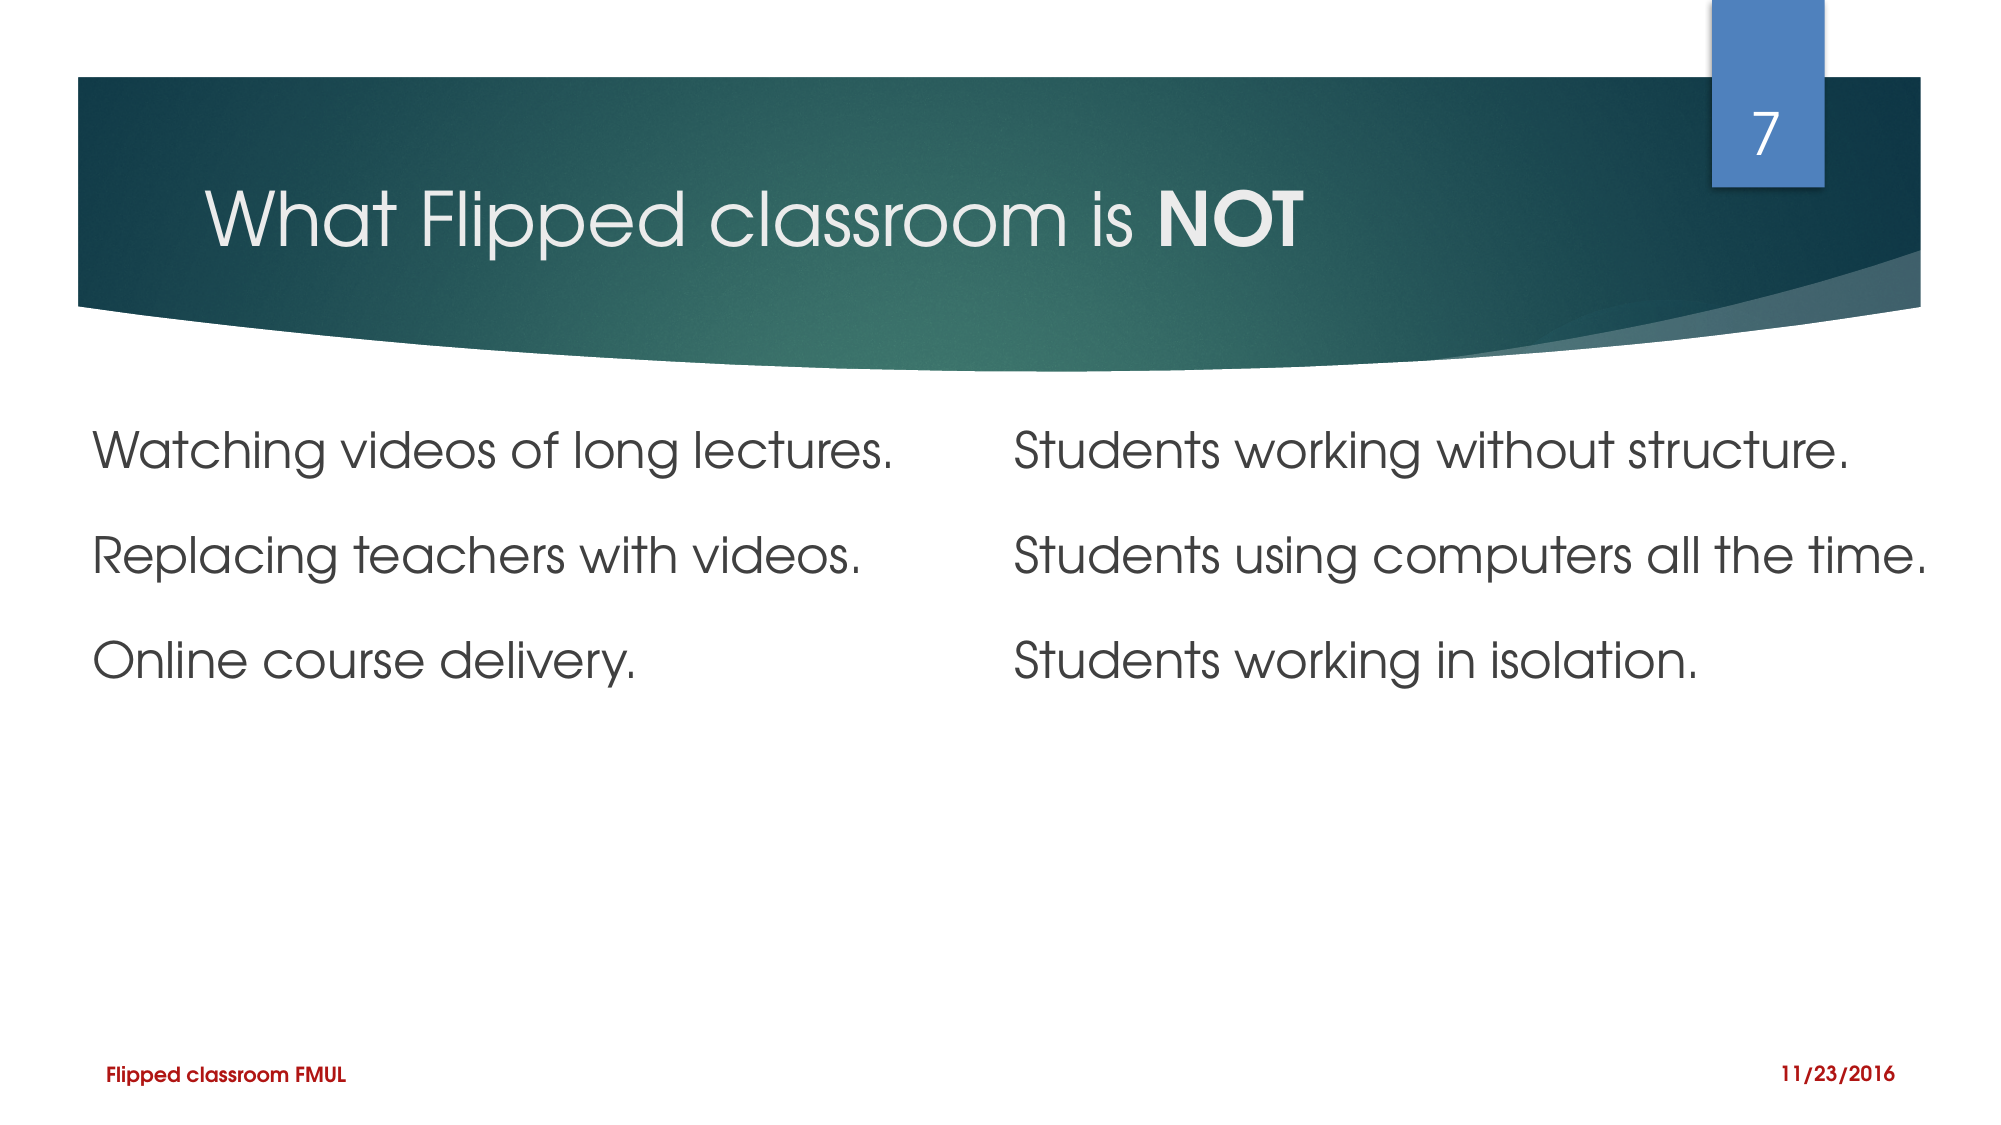

7
What Flipped classroom is NOT
Watching videos of long lectures.

Replacing teachers with videos.

Online course delivery.

Students working without structure.

Students using computers all the time.

Students working in isolation.
Flipped classroom FMUL
11/23/2016